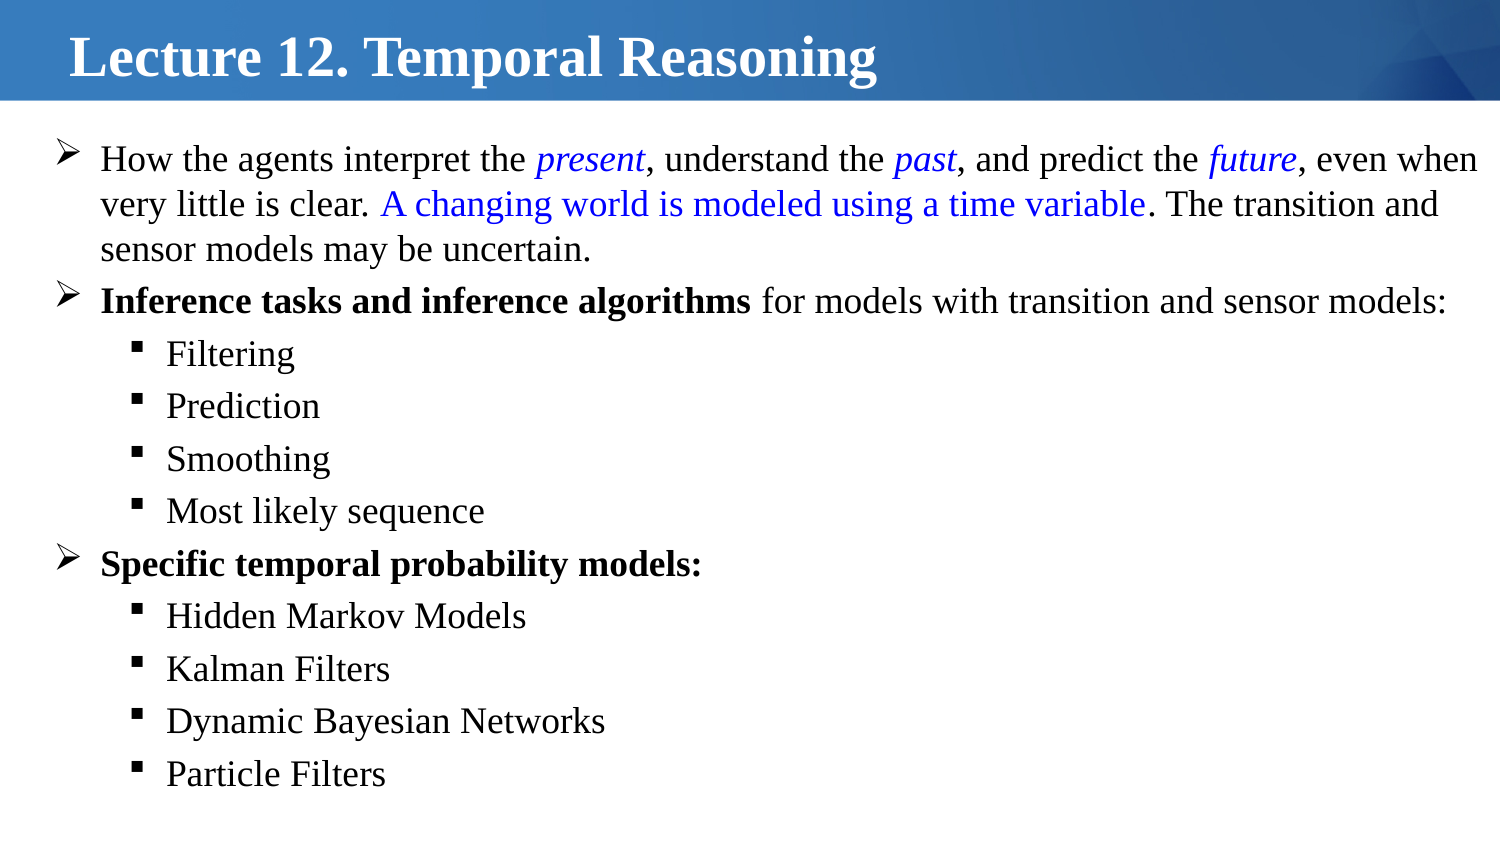

# Lecture 12. Temporal Reasoning
How the agents interpret the present, understand the past, and predict the future, even when very little is clear. A changing world is modeled using a time variable. The transition and sensor models may be uncertain.
Inference tasks and inference algorithms for models with transition and sensor models:
Filtering
Prediction
Smoothing
Most likely sequence
Specific temporal probability models:
Hidden Markov Models
Kalman Filters
Dynamic Bayesian Networks
Particle Filters